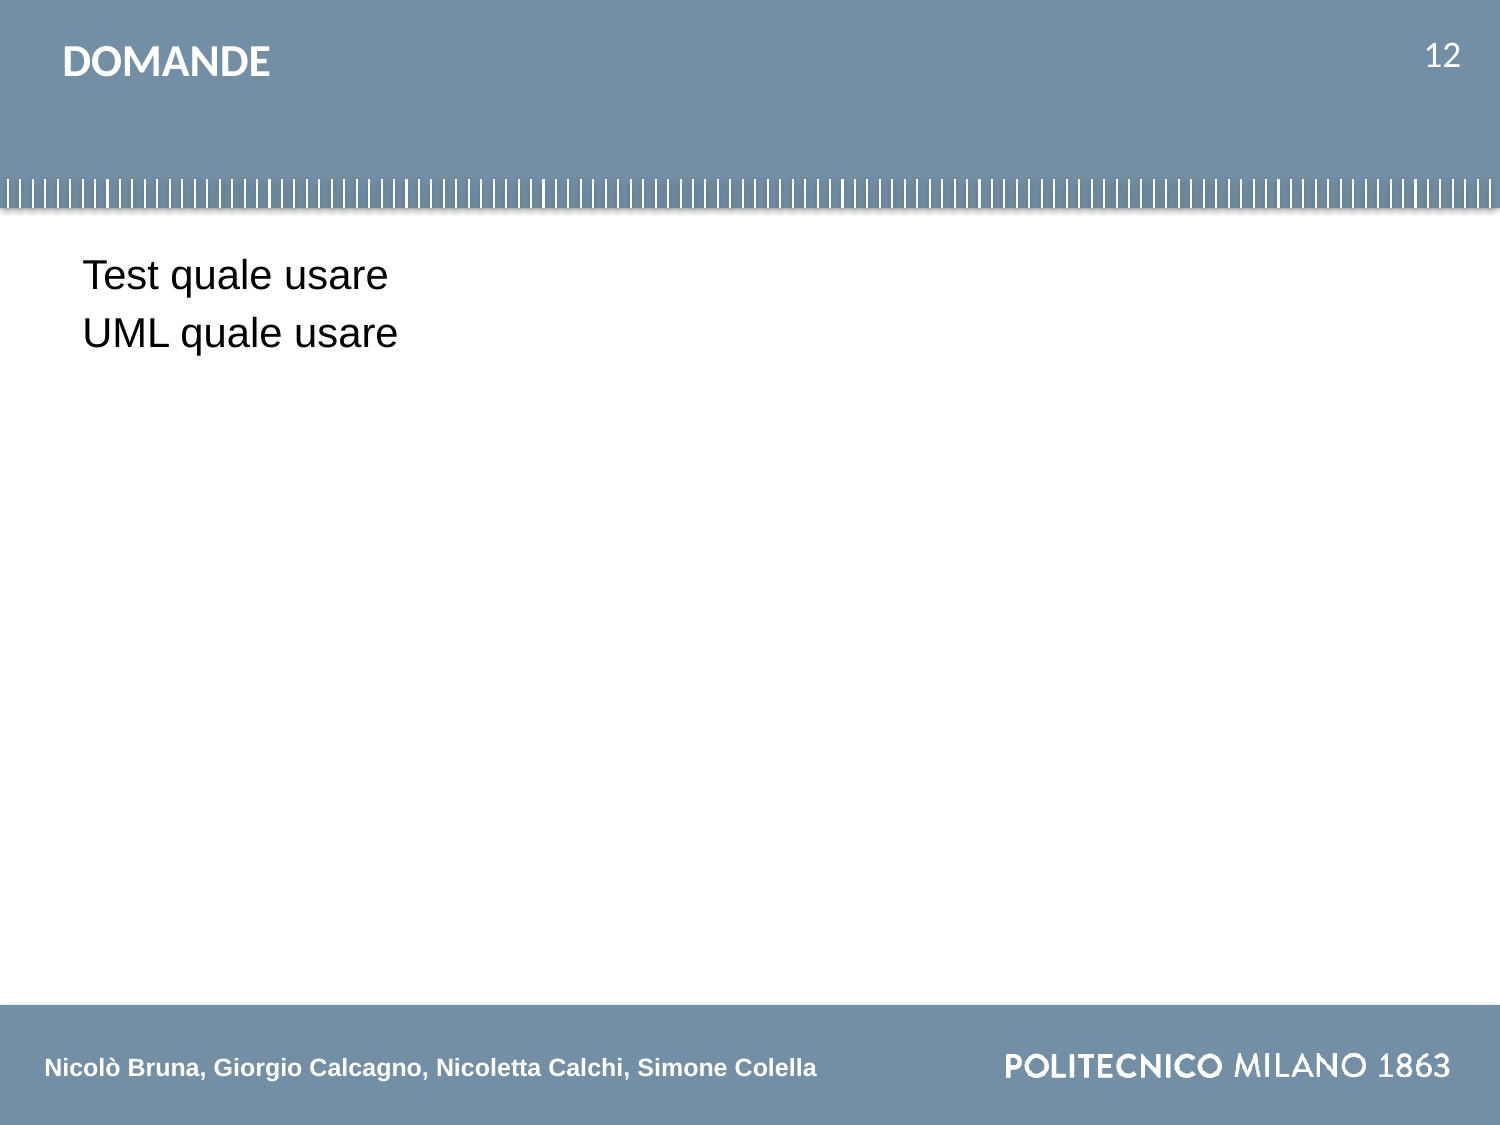

12
DOMANDE

Test quale usare
UML quale usare